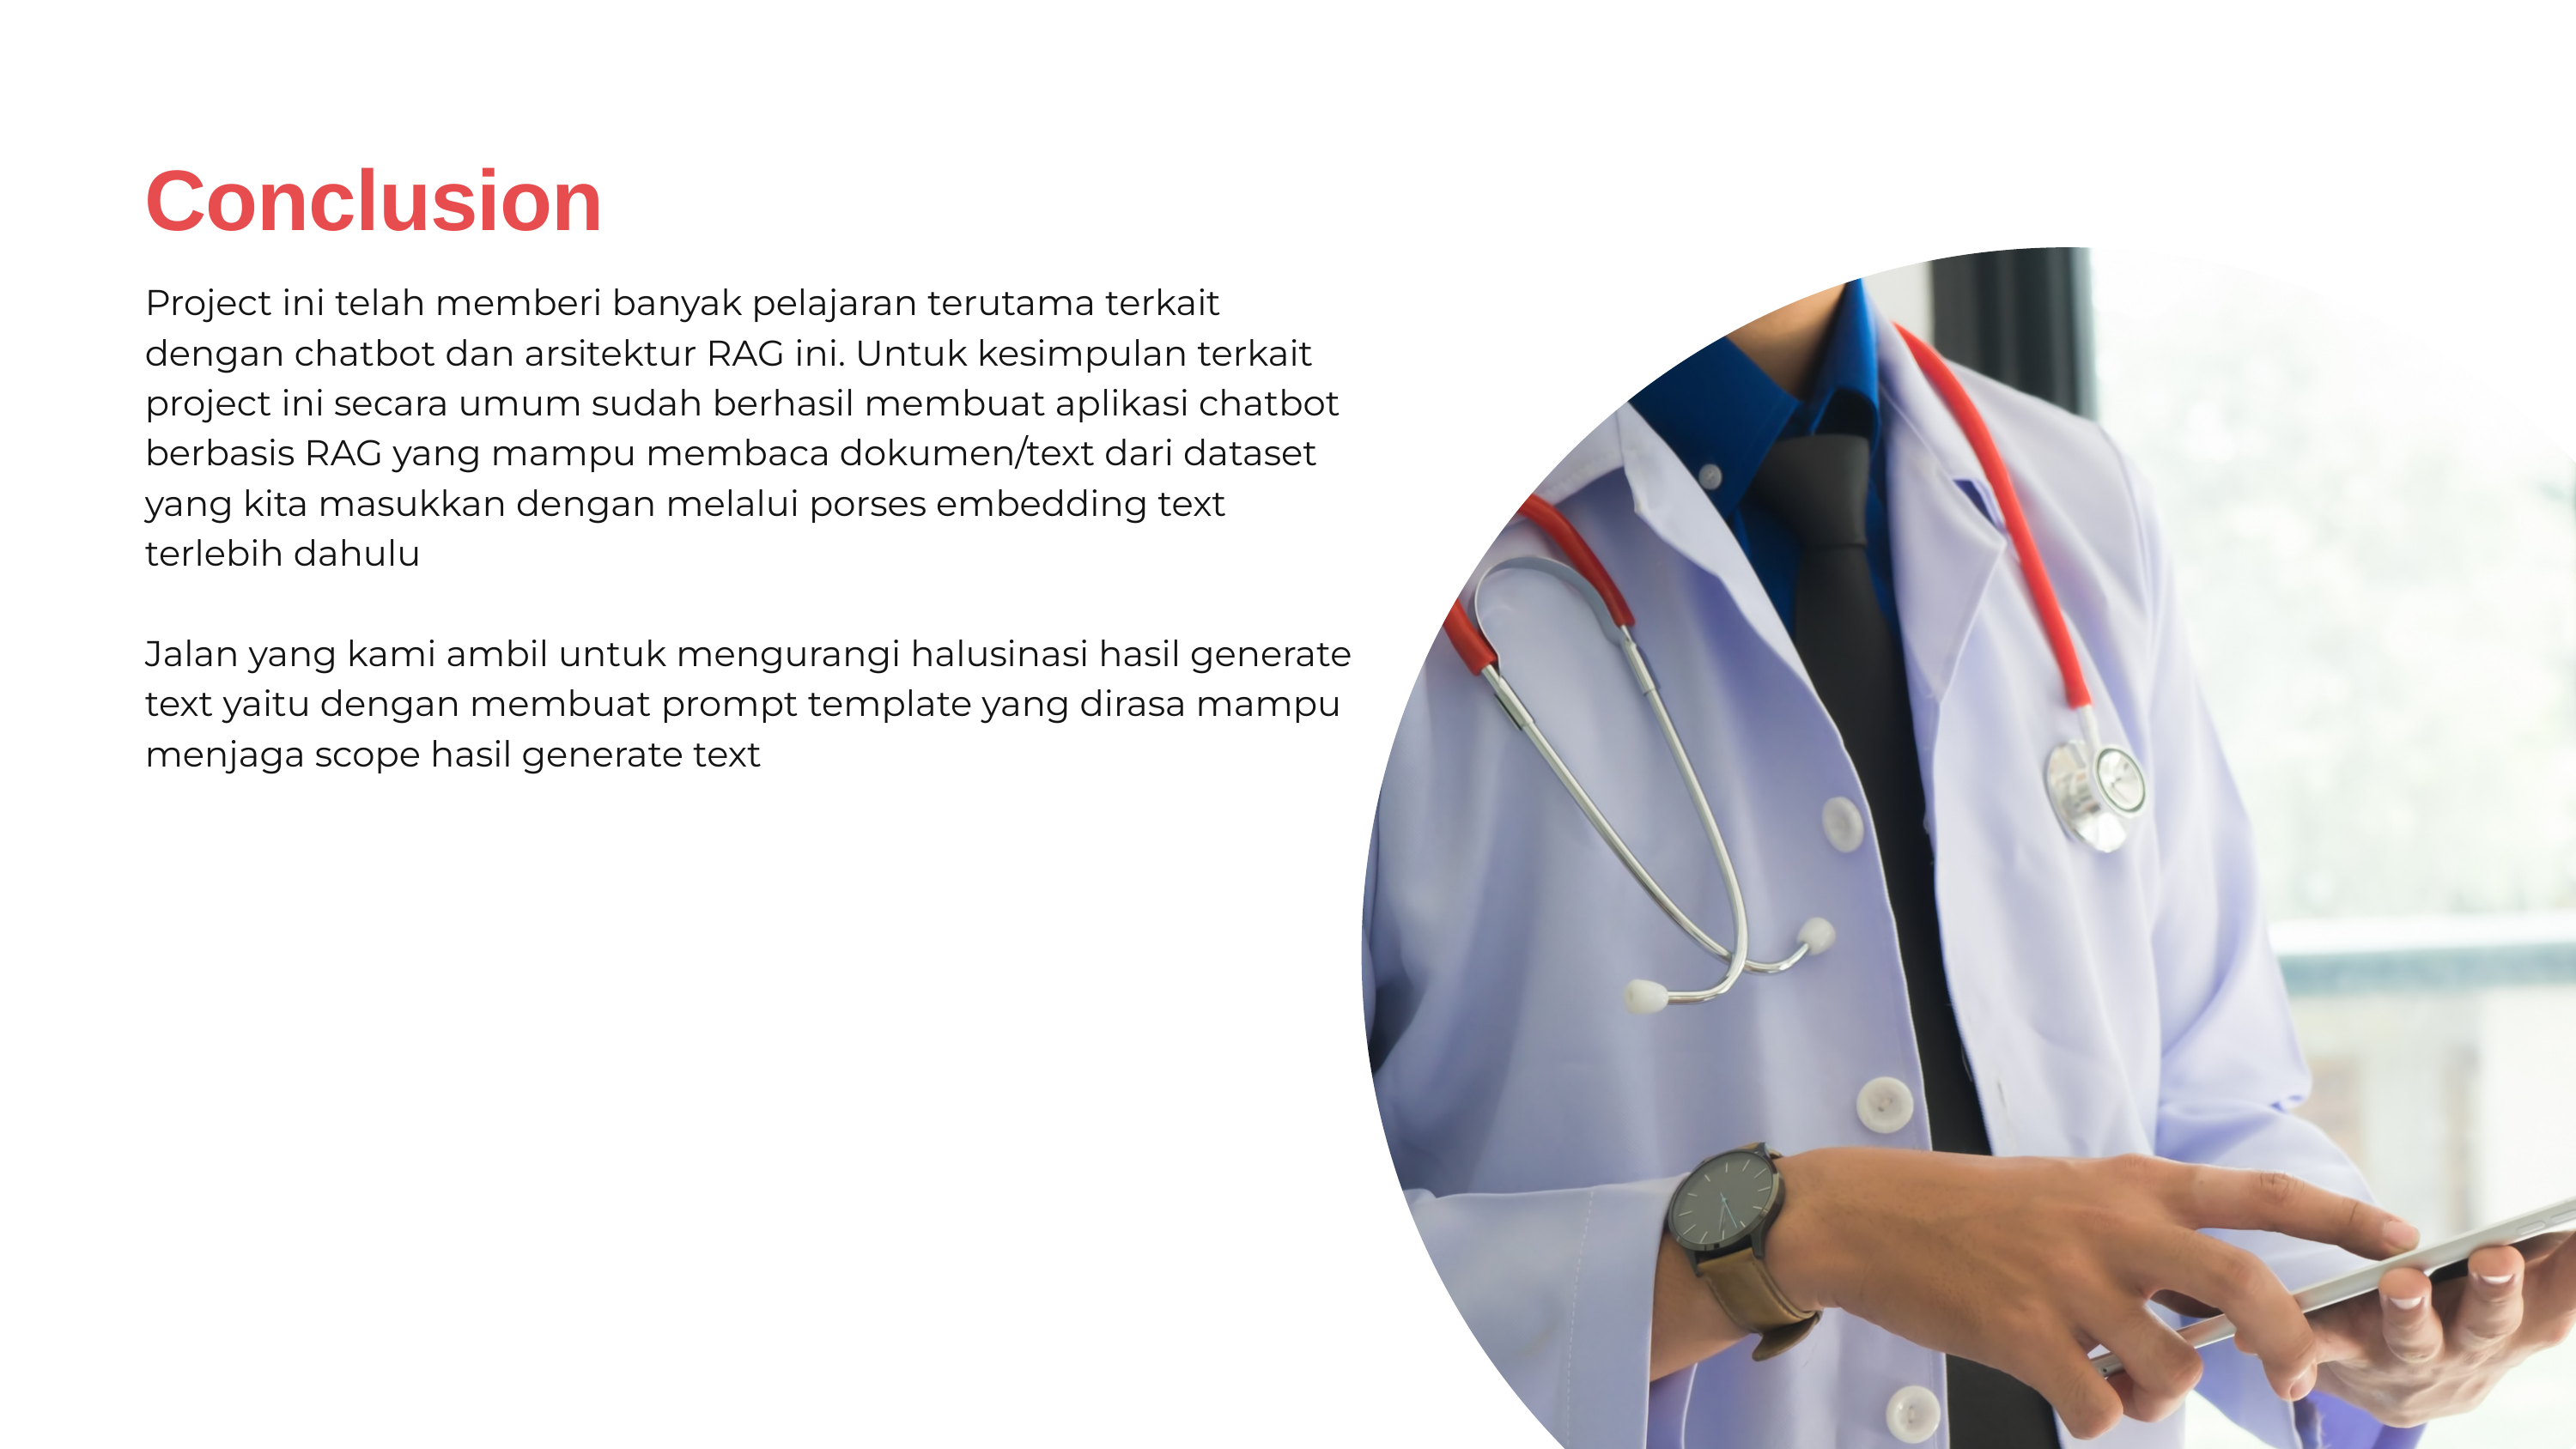

Conclusion

Project ini telah memberi banyak pelajaran terutama terkait dengan chatbot dan arsitektur RAG ini. Untuk kesimpulan terkait project ini secara umum sudah berhasil membuat aplikasi chatbot berbasis RAG yang mampu membaca dokumen/text dari dataset yang kita masukkan dengan melalui porses embedding text terlebih dahulu

Jalan yang kami ambil untuk mengurangi halusinasi hasil generate text yaitu dengan membuat prompt template yang dirasa mampu menjaga scope hasil generate text